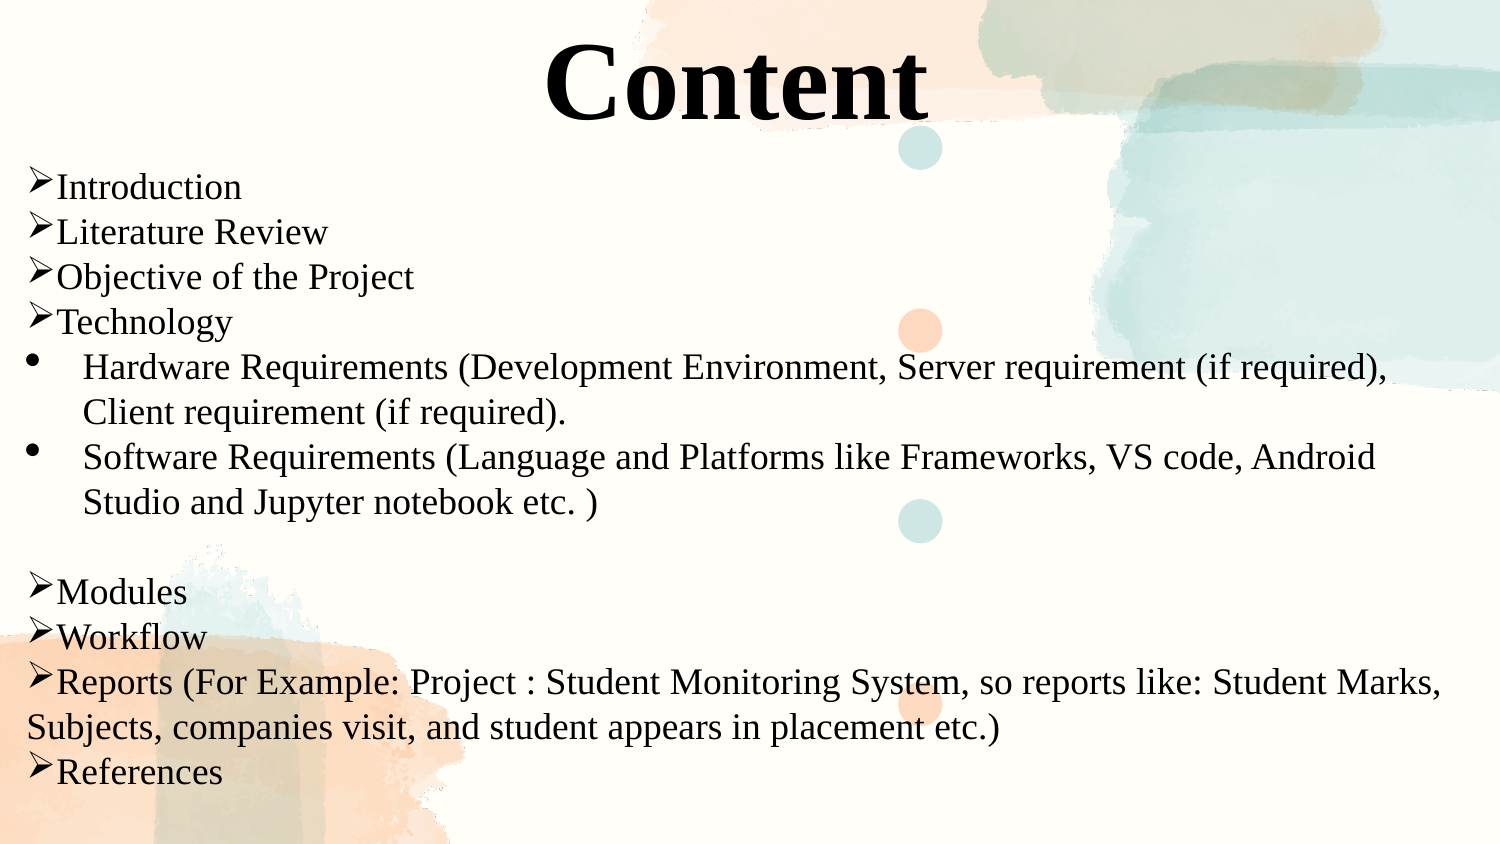

Content

Introduction
Literature Review
Objective of the Project
Technology
Hardware Requirements (Development Environment, Server requirement (if required), Client requirement (if required).
Software Requirements (Language and Platforms like Frameworks, VS code, Android Studio and Jupyter notebook etc. )
Modules
Workflow
Reports (For Example: Project : Student Monitoring System, so reports like: Student Marks, Subjects, companies visit, and student appears in placement etc.)
References